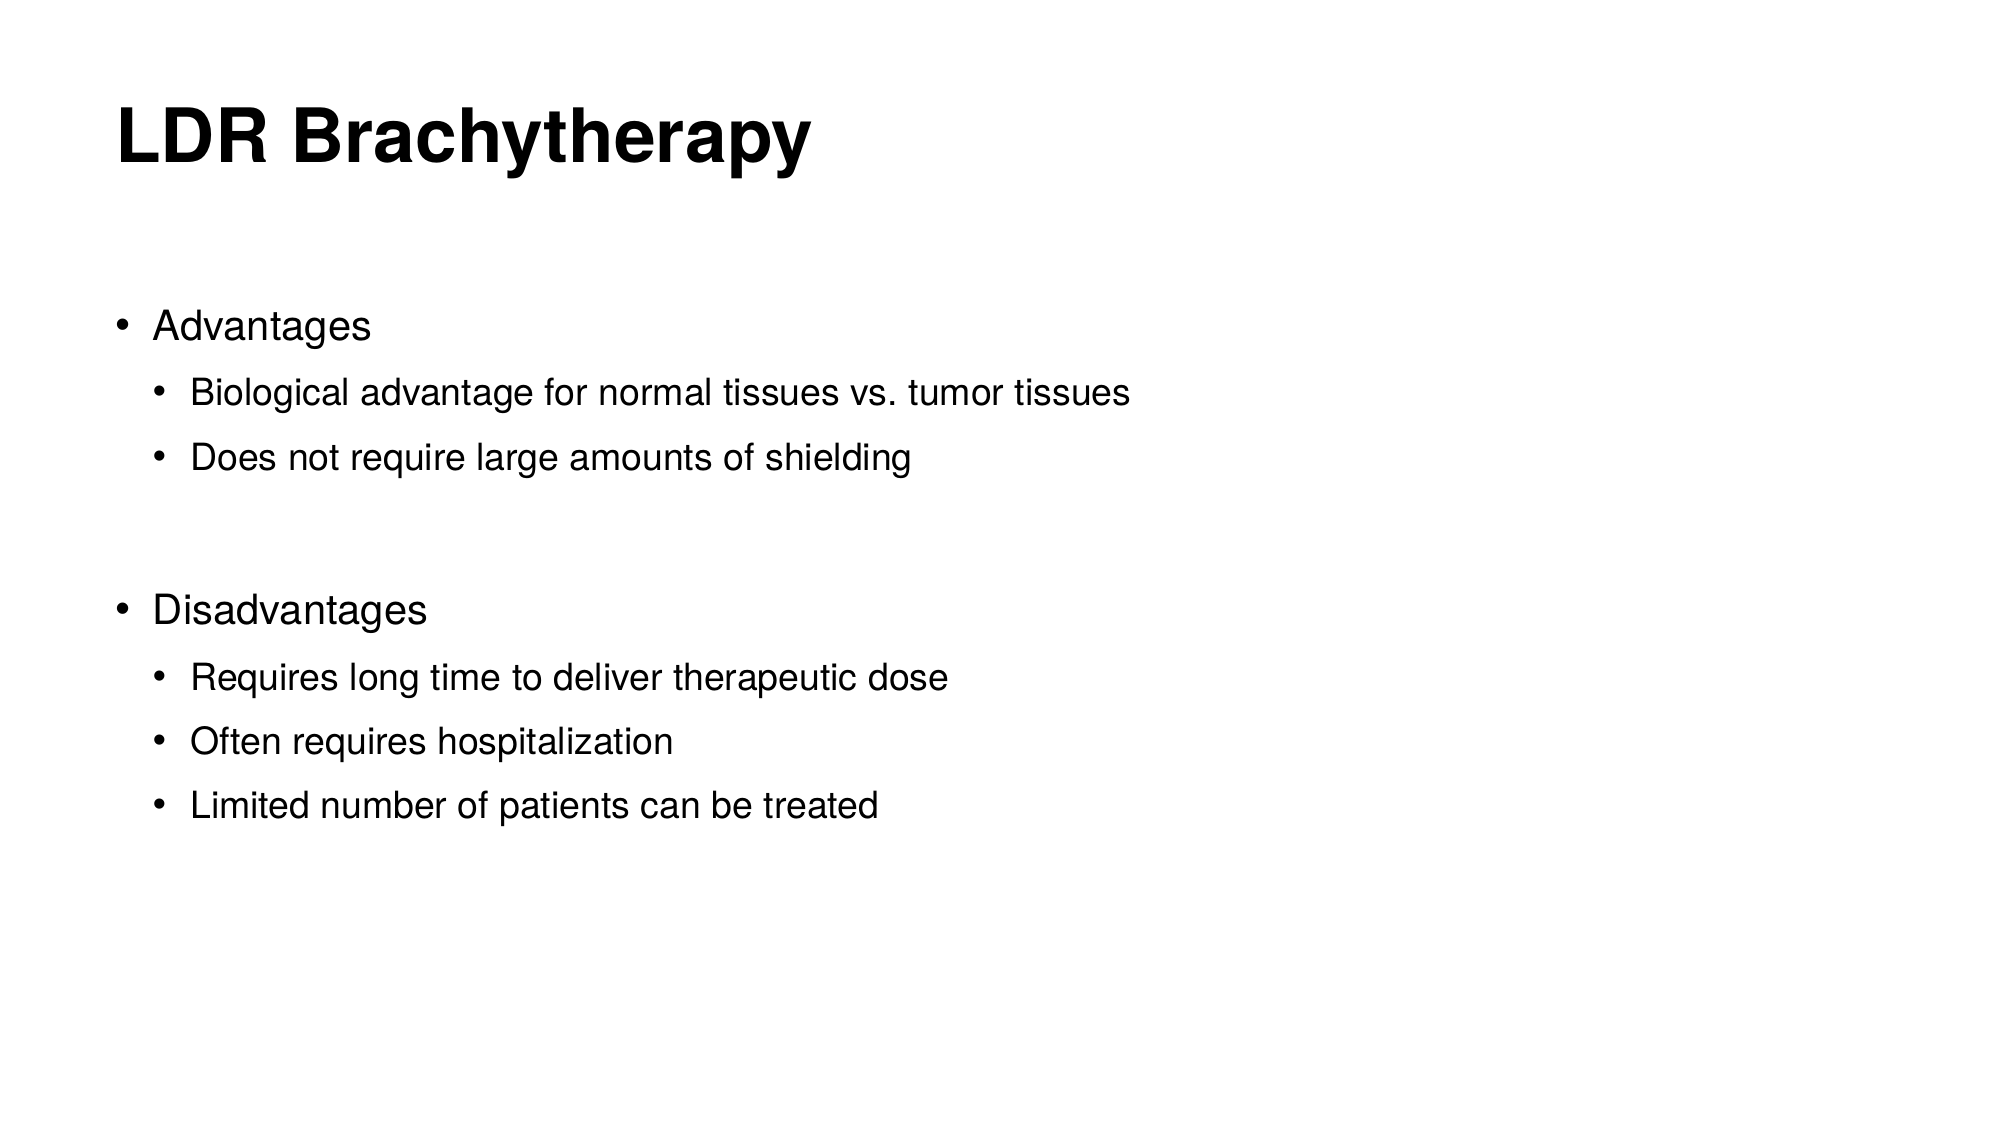

# LDR Brachytherapy
Advantages
Biological advantage for normal tissues vs. tumor tissues
Does not require large amounts of shielding

Disadvantages
Requires long time to deliver therapeutic dose
Often requires hospitalization
Limited number of patients can be treated